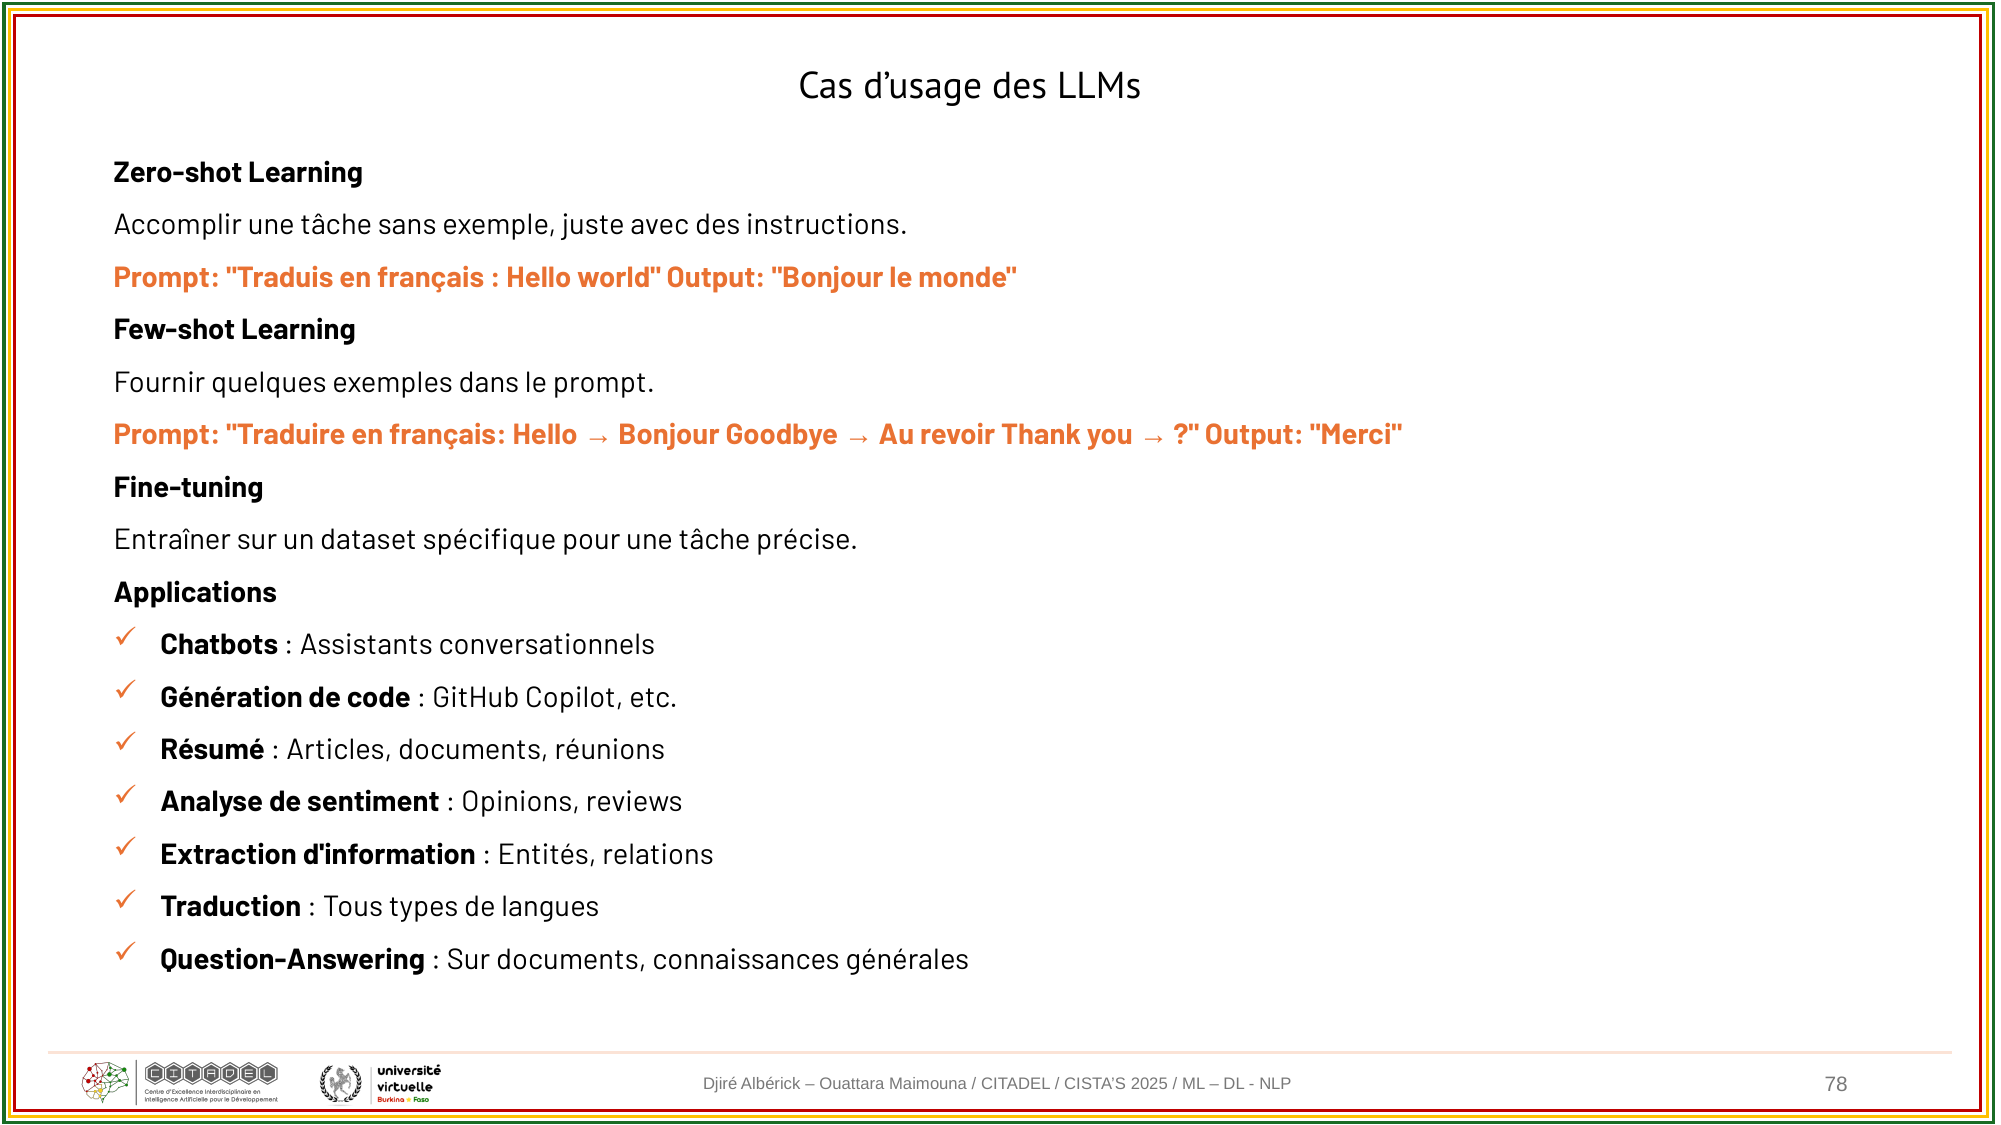

Cas d’usage des LLMs
Zero-shot Learning
Accomplir une tâche sans exemple, juste avec des instructions.
Prompt: "Traduis en français : Hello world" Output: "Bonjour le monde"
Few-shot Learning
Fournir quelques exemples dans le prompt.
Prompt: "Traduire en français: Hello → Bonjour Goodbye → Au revoir Thank you → ?" Output: "Merci"
Fine-tuning
Entraîner sur un dataset spécifique pour une tâche précise.
Applications
Chatbots : Assistants conversationnels
Génération de code : GitHub Copilot, etc.
Résumé : Articles, documents, réunions
Analyse de sentiment : Opinions, reviews
Extraction d'information : Entités, relations
Traduction : Tous types de langues
Question-Answering : Sur documents, connaissances générales
78